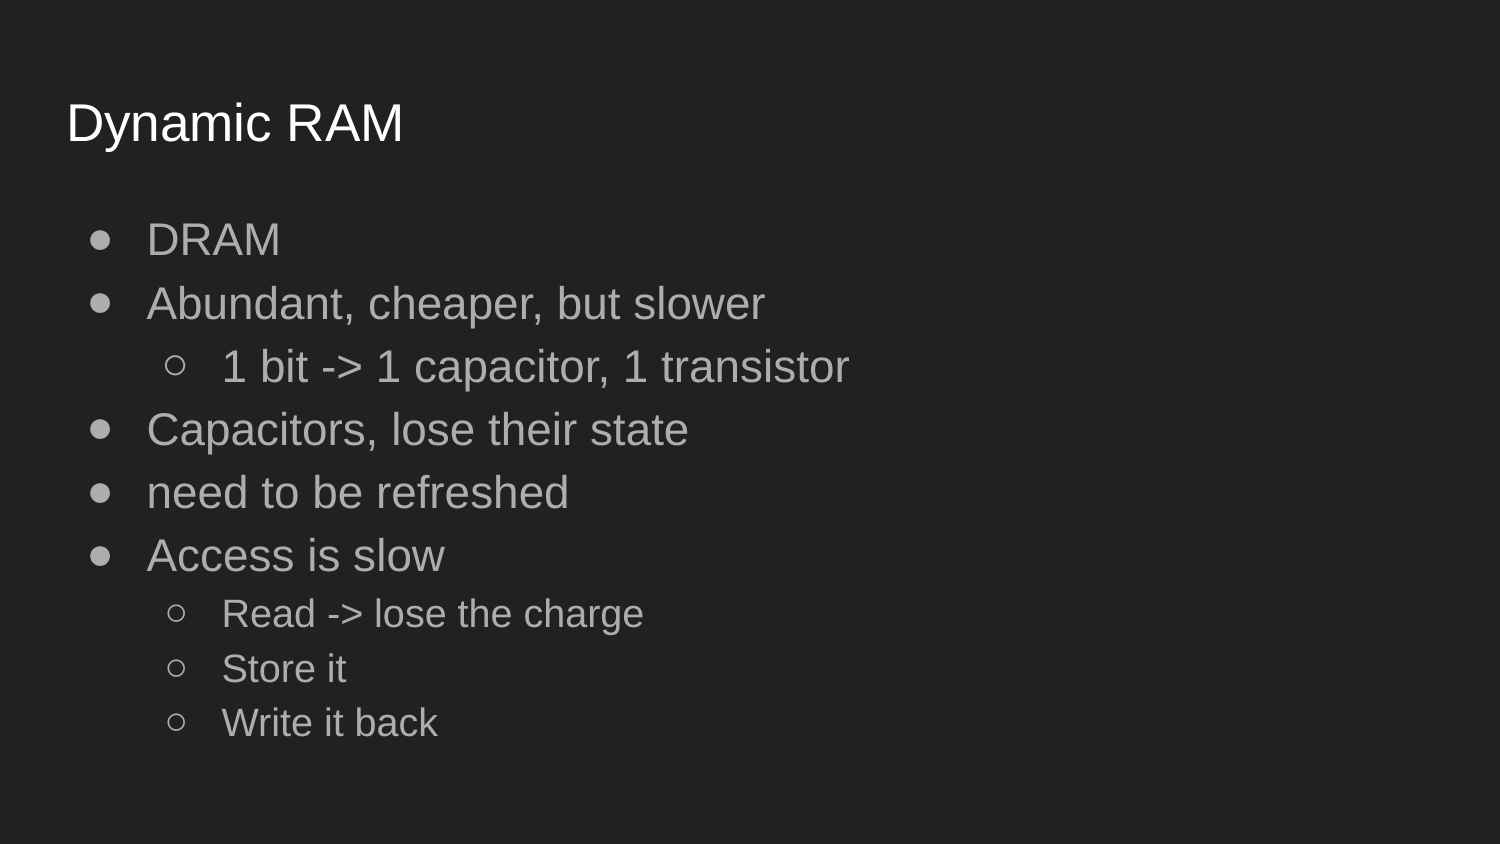

# Dynamic RAM
DRAM
Abundant, cheaper, but slower
1 bit -> 1 capacitor, 1 transistor
Capacitors, lose their state
need to be refreshed
Access is slow
Read -> lose the charge
Store it
Write it back